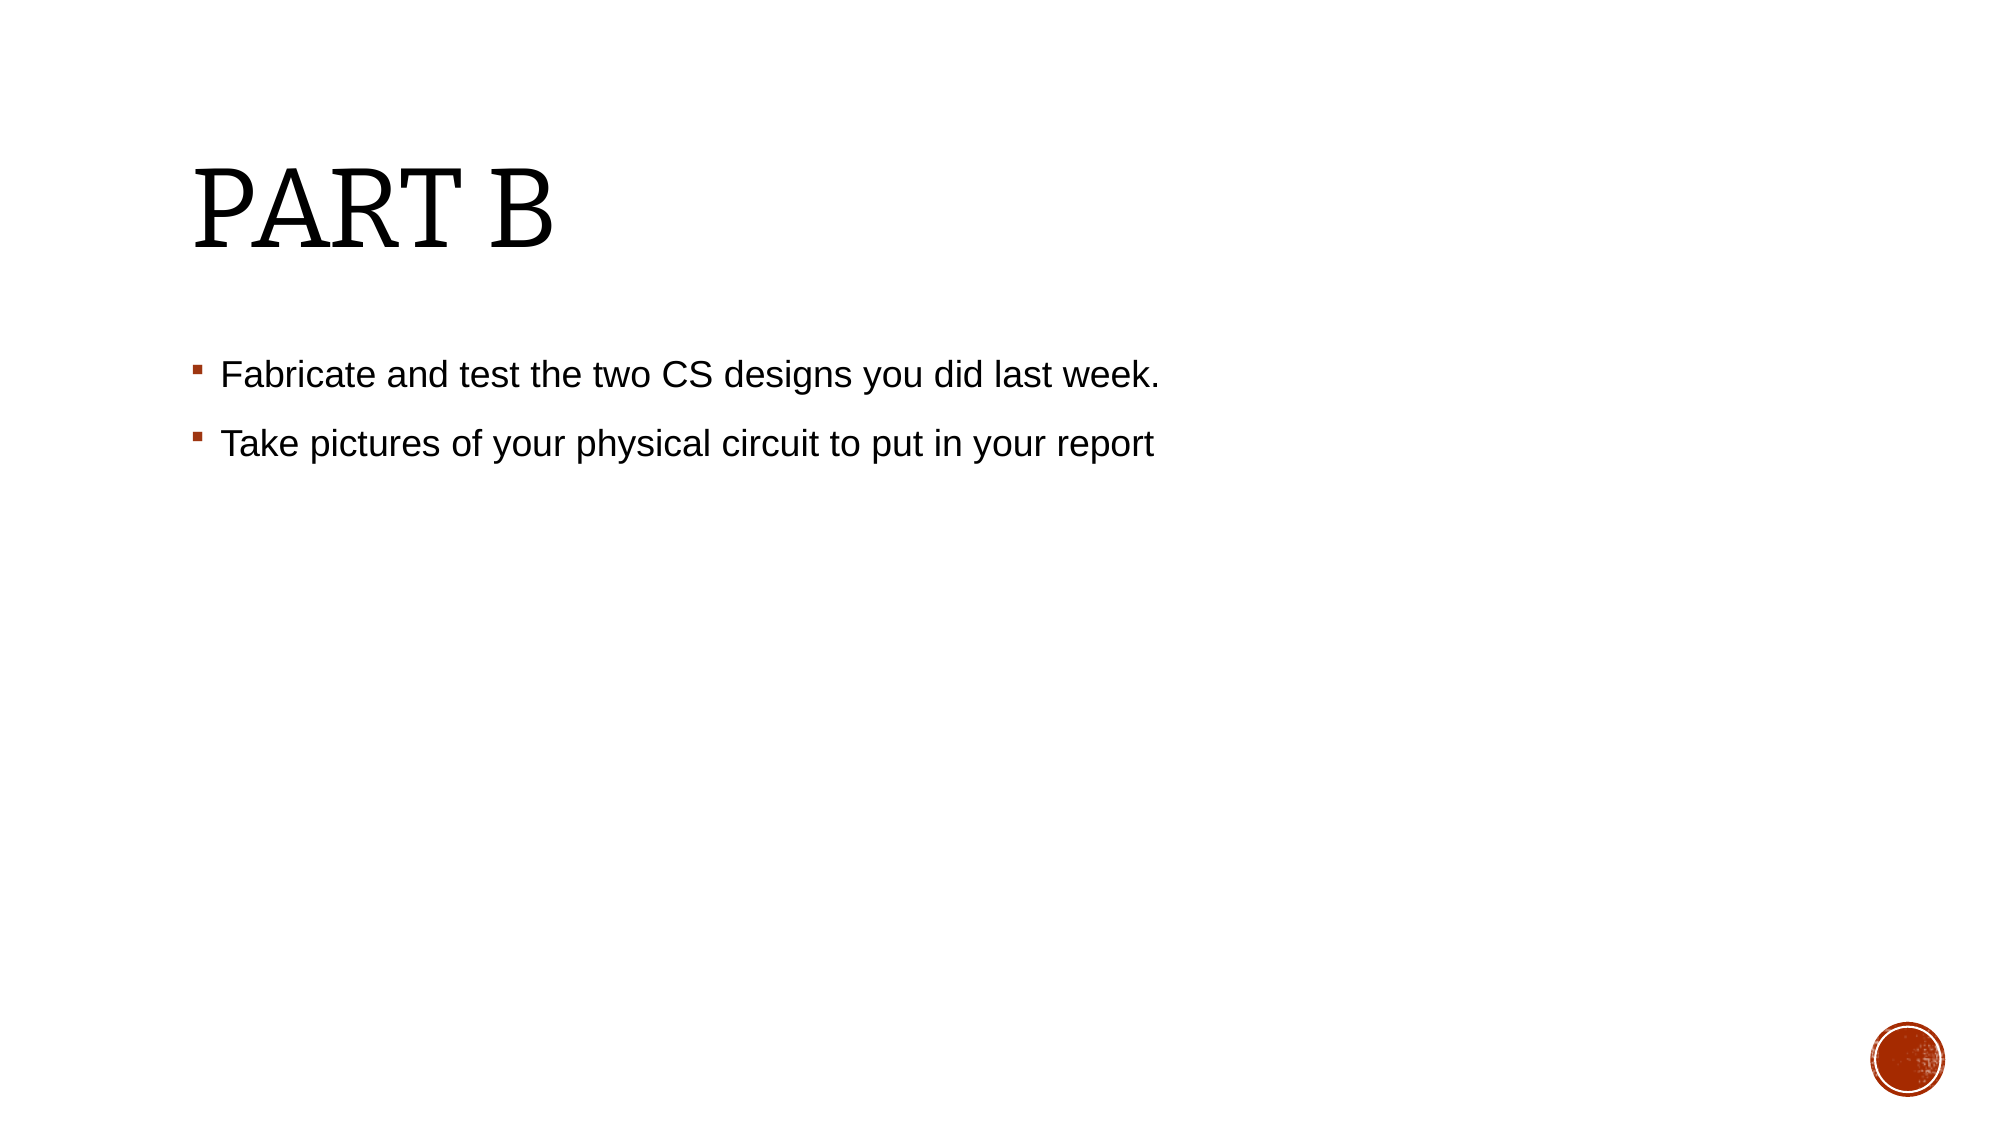

# Part B
Fabricate and test the two CS designs you did last week.
Take pictures of your physical circuit to put in your report